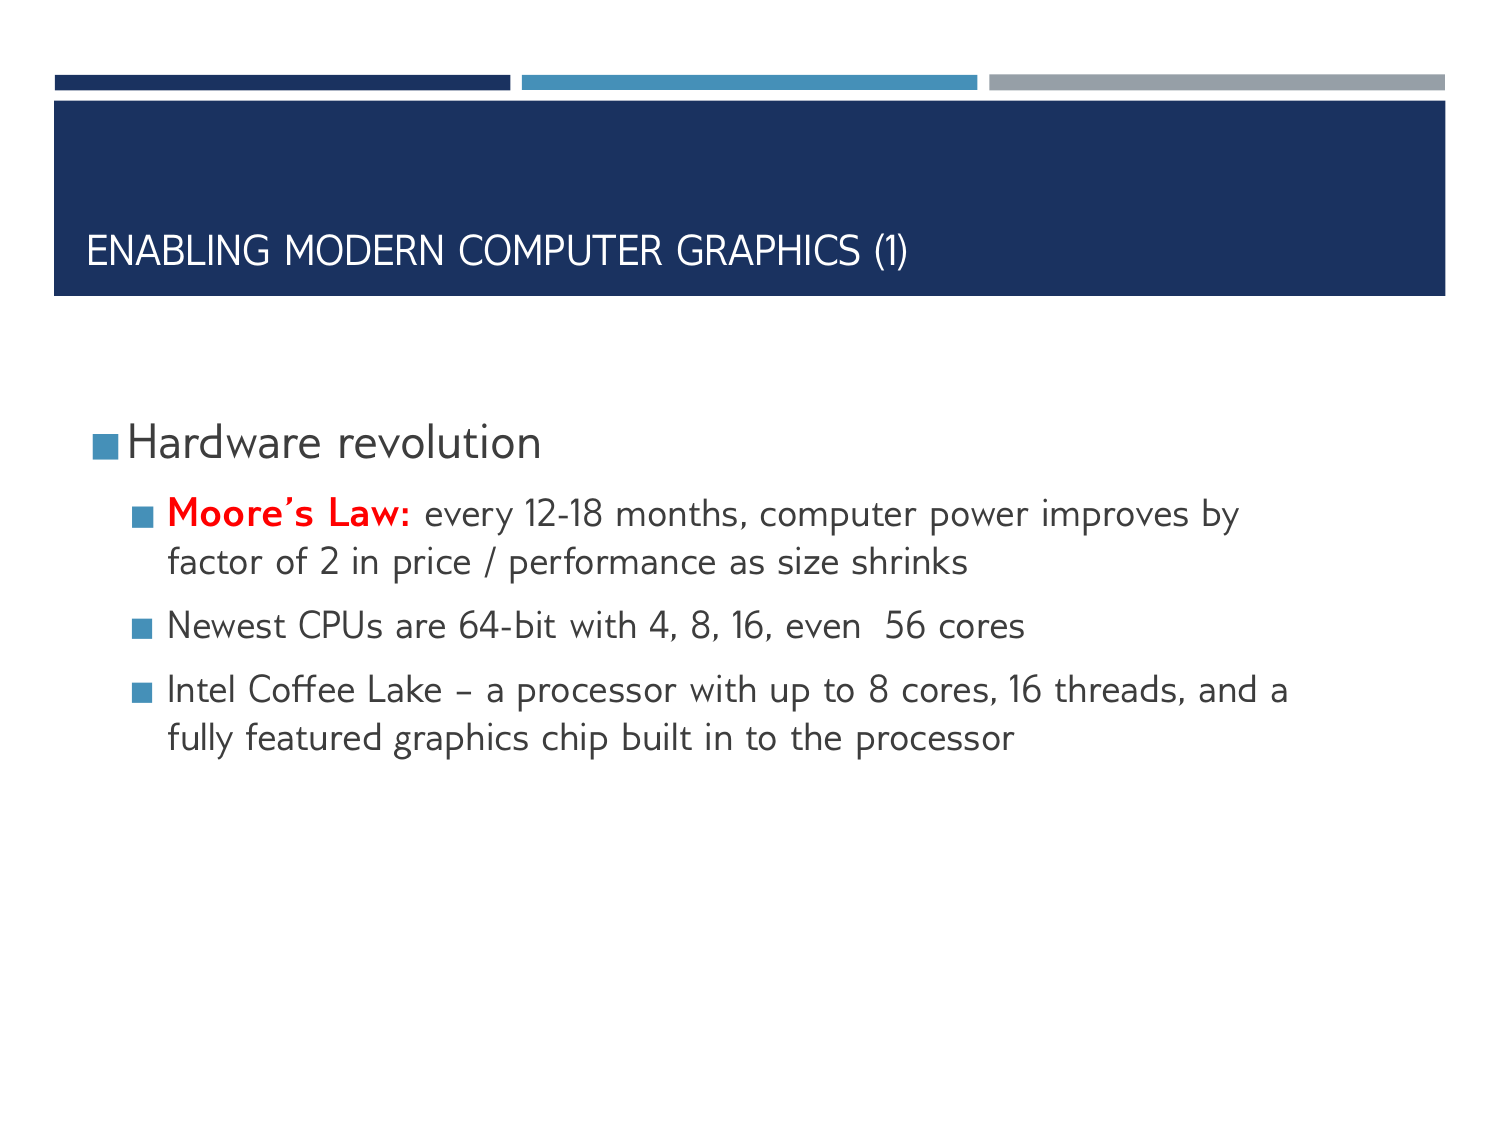

# ENABLING MODERN COMPUTER GRAPHICS (1)
Hardware revolution
Moore’s Law: every 12-18 months, computer power improves by factor of 2 in price / performance as size shrinks
Newest CPUs are 64-bit with 4, 8, 16, even  56 cores
Intel Coffee Lake – a processor with up to 8 cores, 16 threads, and a fully featured graphics chip built in to the processor